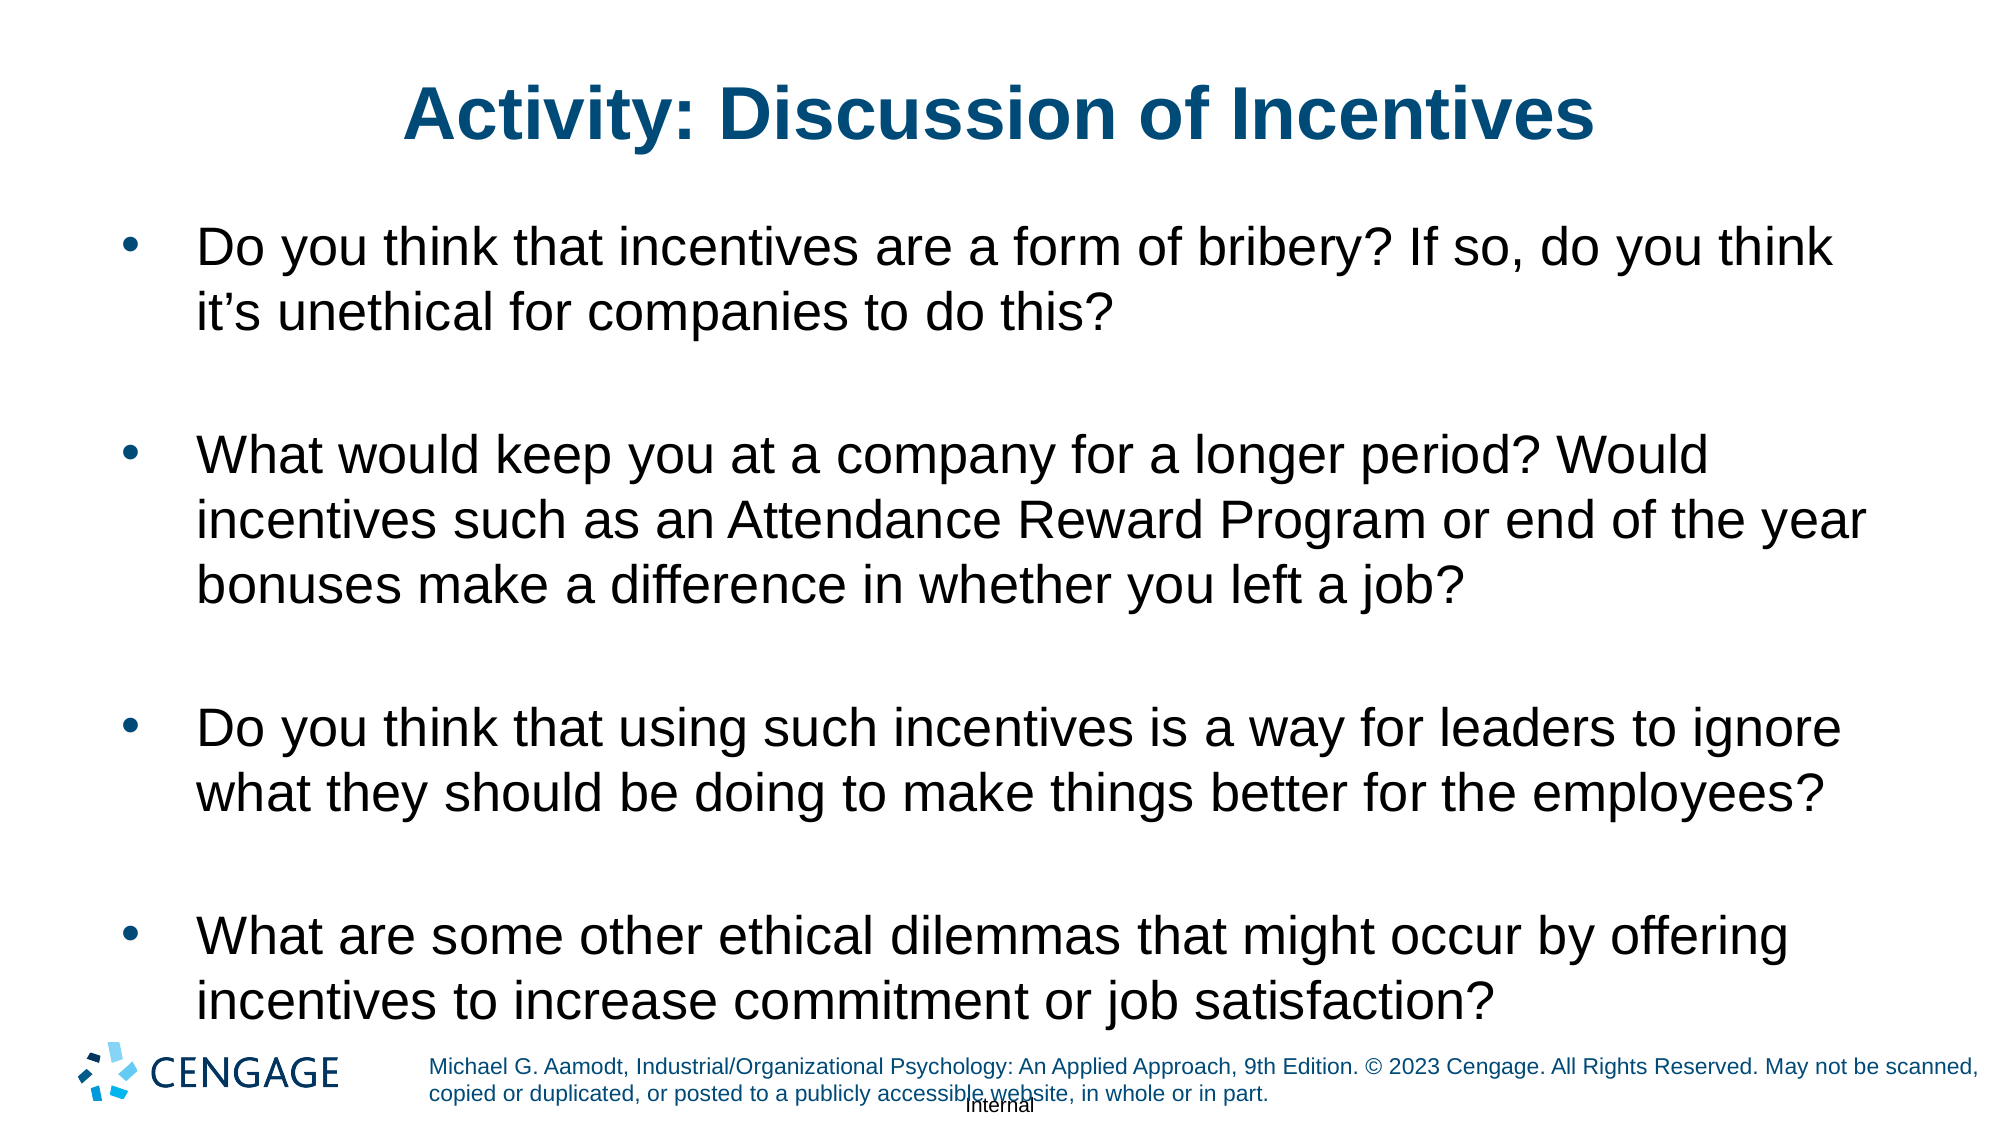

# Activity: Discussion of Incentives
Do you think that incentives are a form of bribery? If so, do you think it’s unethical for companies to do this?
What would keep you at a company for a longer period? Would incentives such as an Attendance Reward Program or end of the year bonuses make a difference in whether you left a job?
Do you think that using such incentives is a way for leaders to ignore what they should be doing to make things better for the employees?
What are some other ethical dilemmas that might occur by offering incentives to increase commitment or job satisfaction?